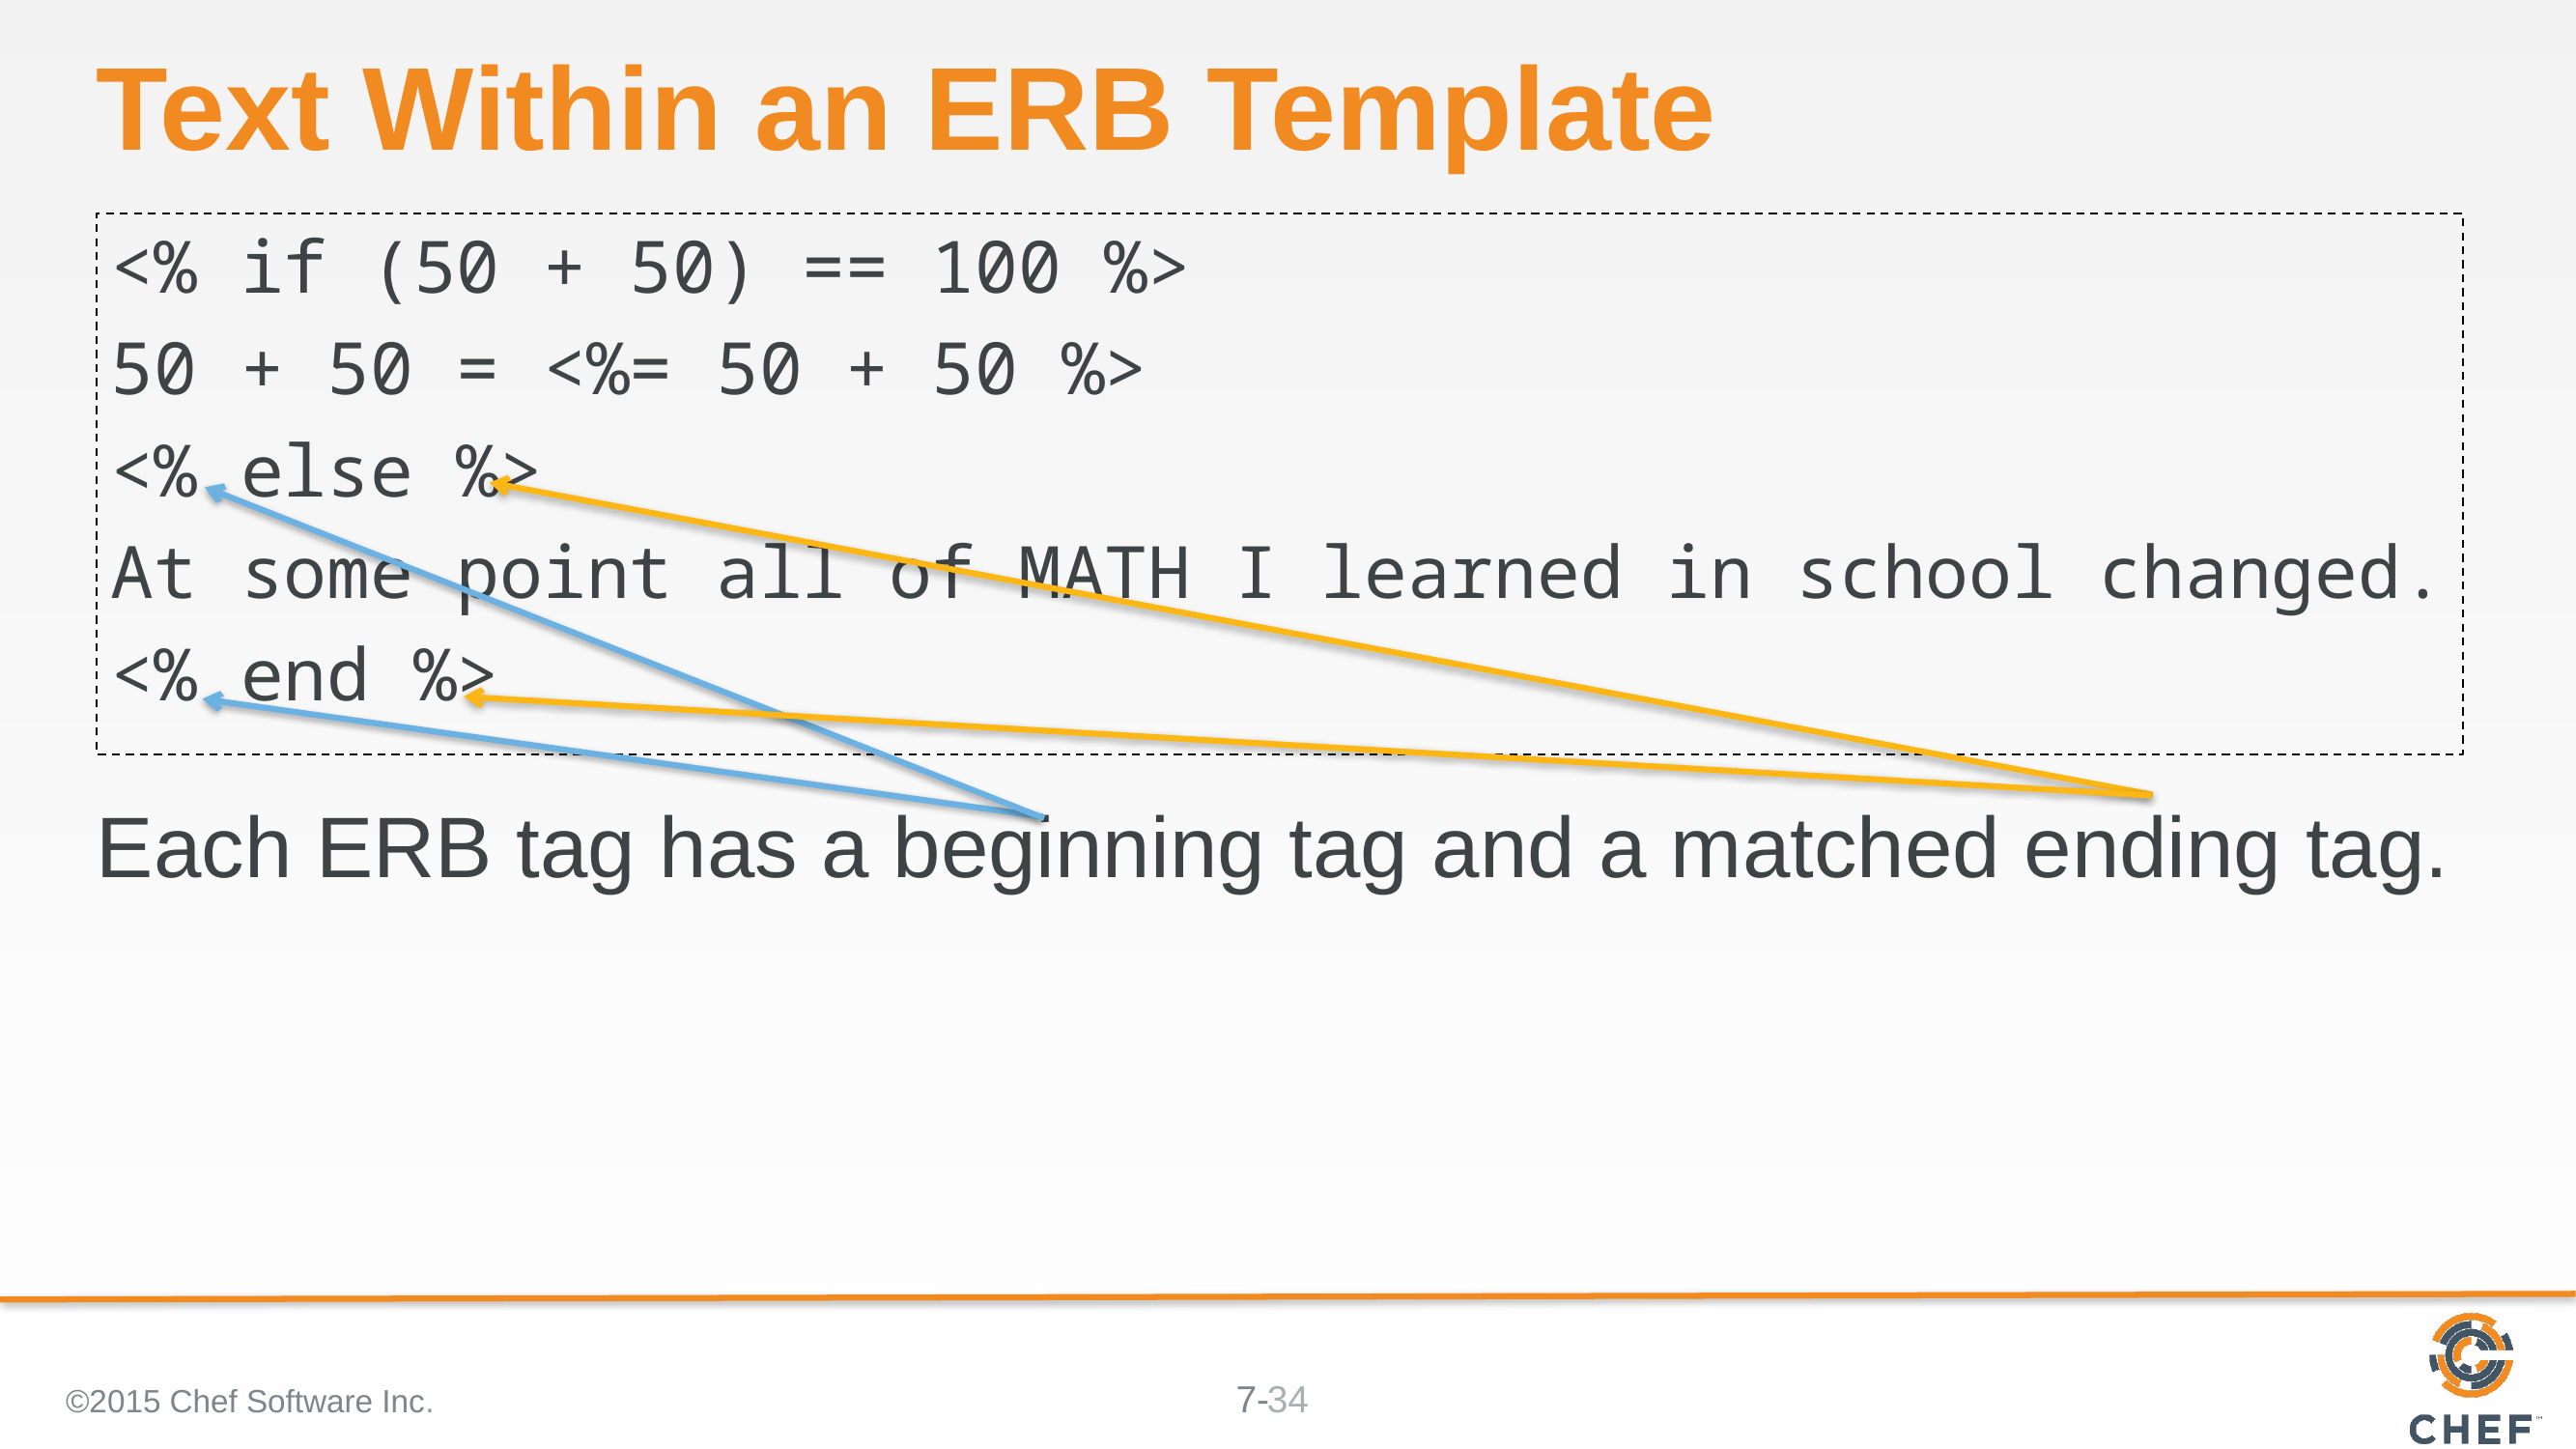

# Text Within an ERB Template
<% if (50 + 50) == 100 %>
50 + 50 = <%= 50 + 50 %>
<% else %>
At some point all of MATH I learned in school changed.
<% end %>
Each ERB tag has a beginning tag and a matched ending tag.
©2015 Chef Software Inc.
34